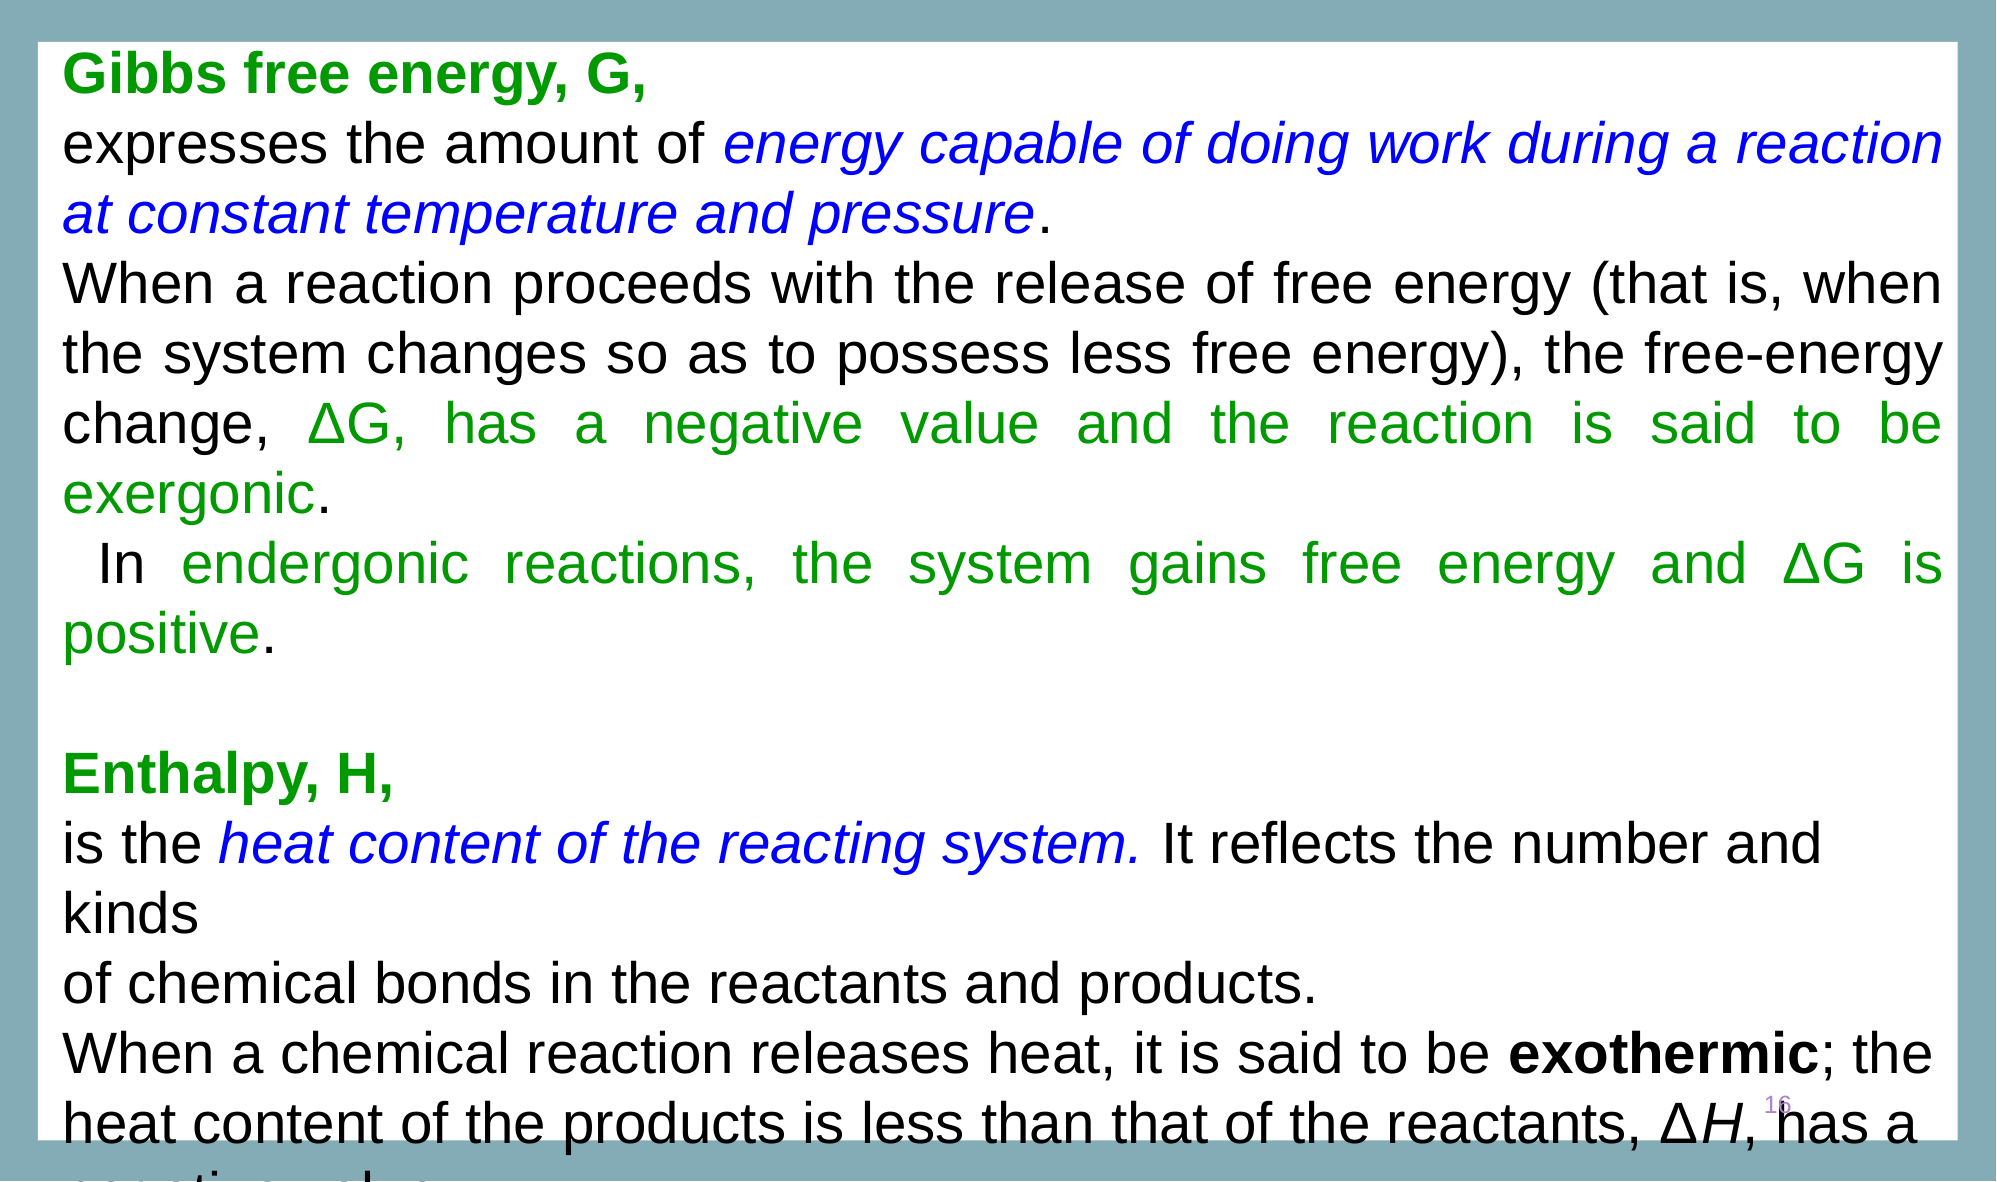

Gibbs free energy, G,
expresses the amount of energy capable of doing work during a reaction at constant temperature and pressure.
When a reaction proceeds with the release of free energy (that is, when the system changes so as to possess less free energy), the free-energy change, ΔG, has a negative value and the reaction is said to be exergonic.
 In endergonic reactions, the system gains free energy and ΔG is positive.

Enthalpy, H,
is the heat content of the reacting system. It reflects the number and kinds
of chemical bonds in the reactants and products.
When a chemical reaction releases heat, it is said to be exothermic; the heat content of the products is less than that of the reactants, ΔH, has a negative value.
Reacting systems that take up heat from their surroundings are endothermic  and have positive values of ΔH.
16